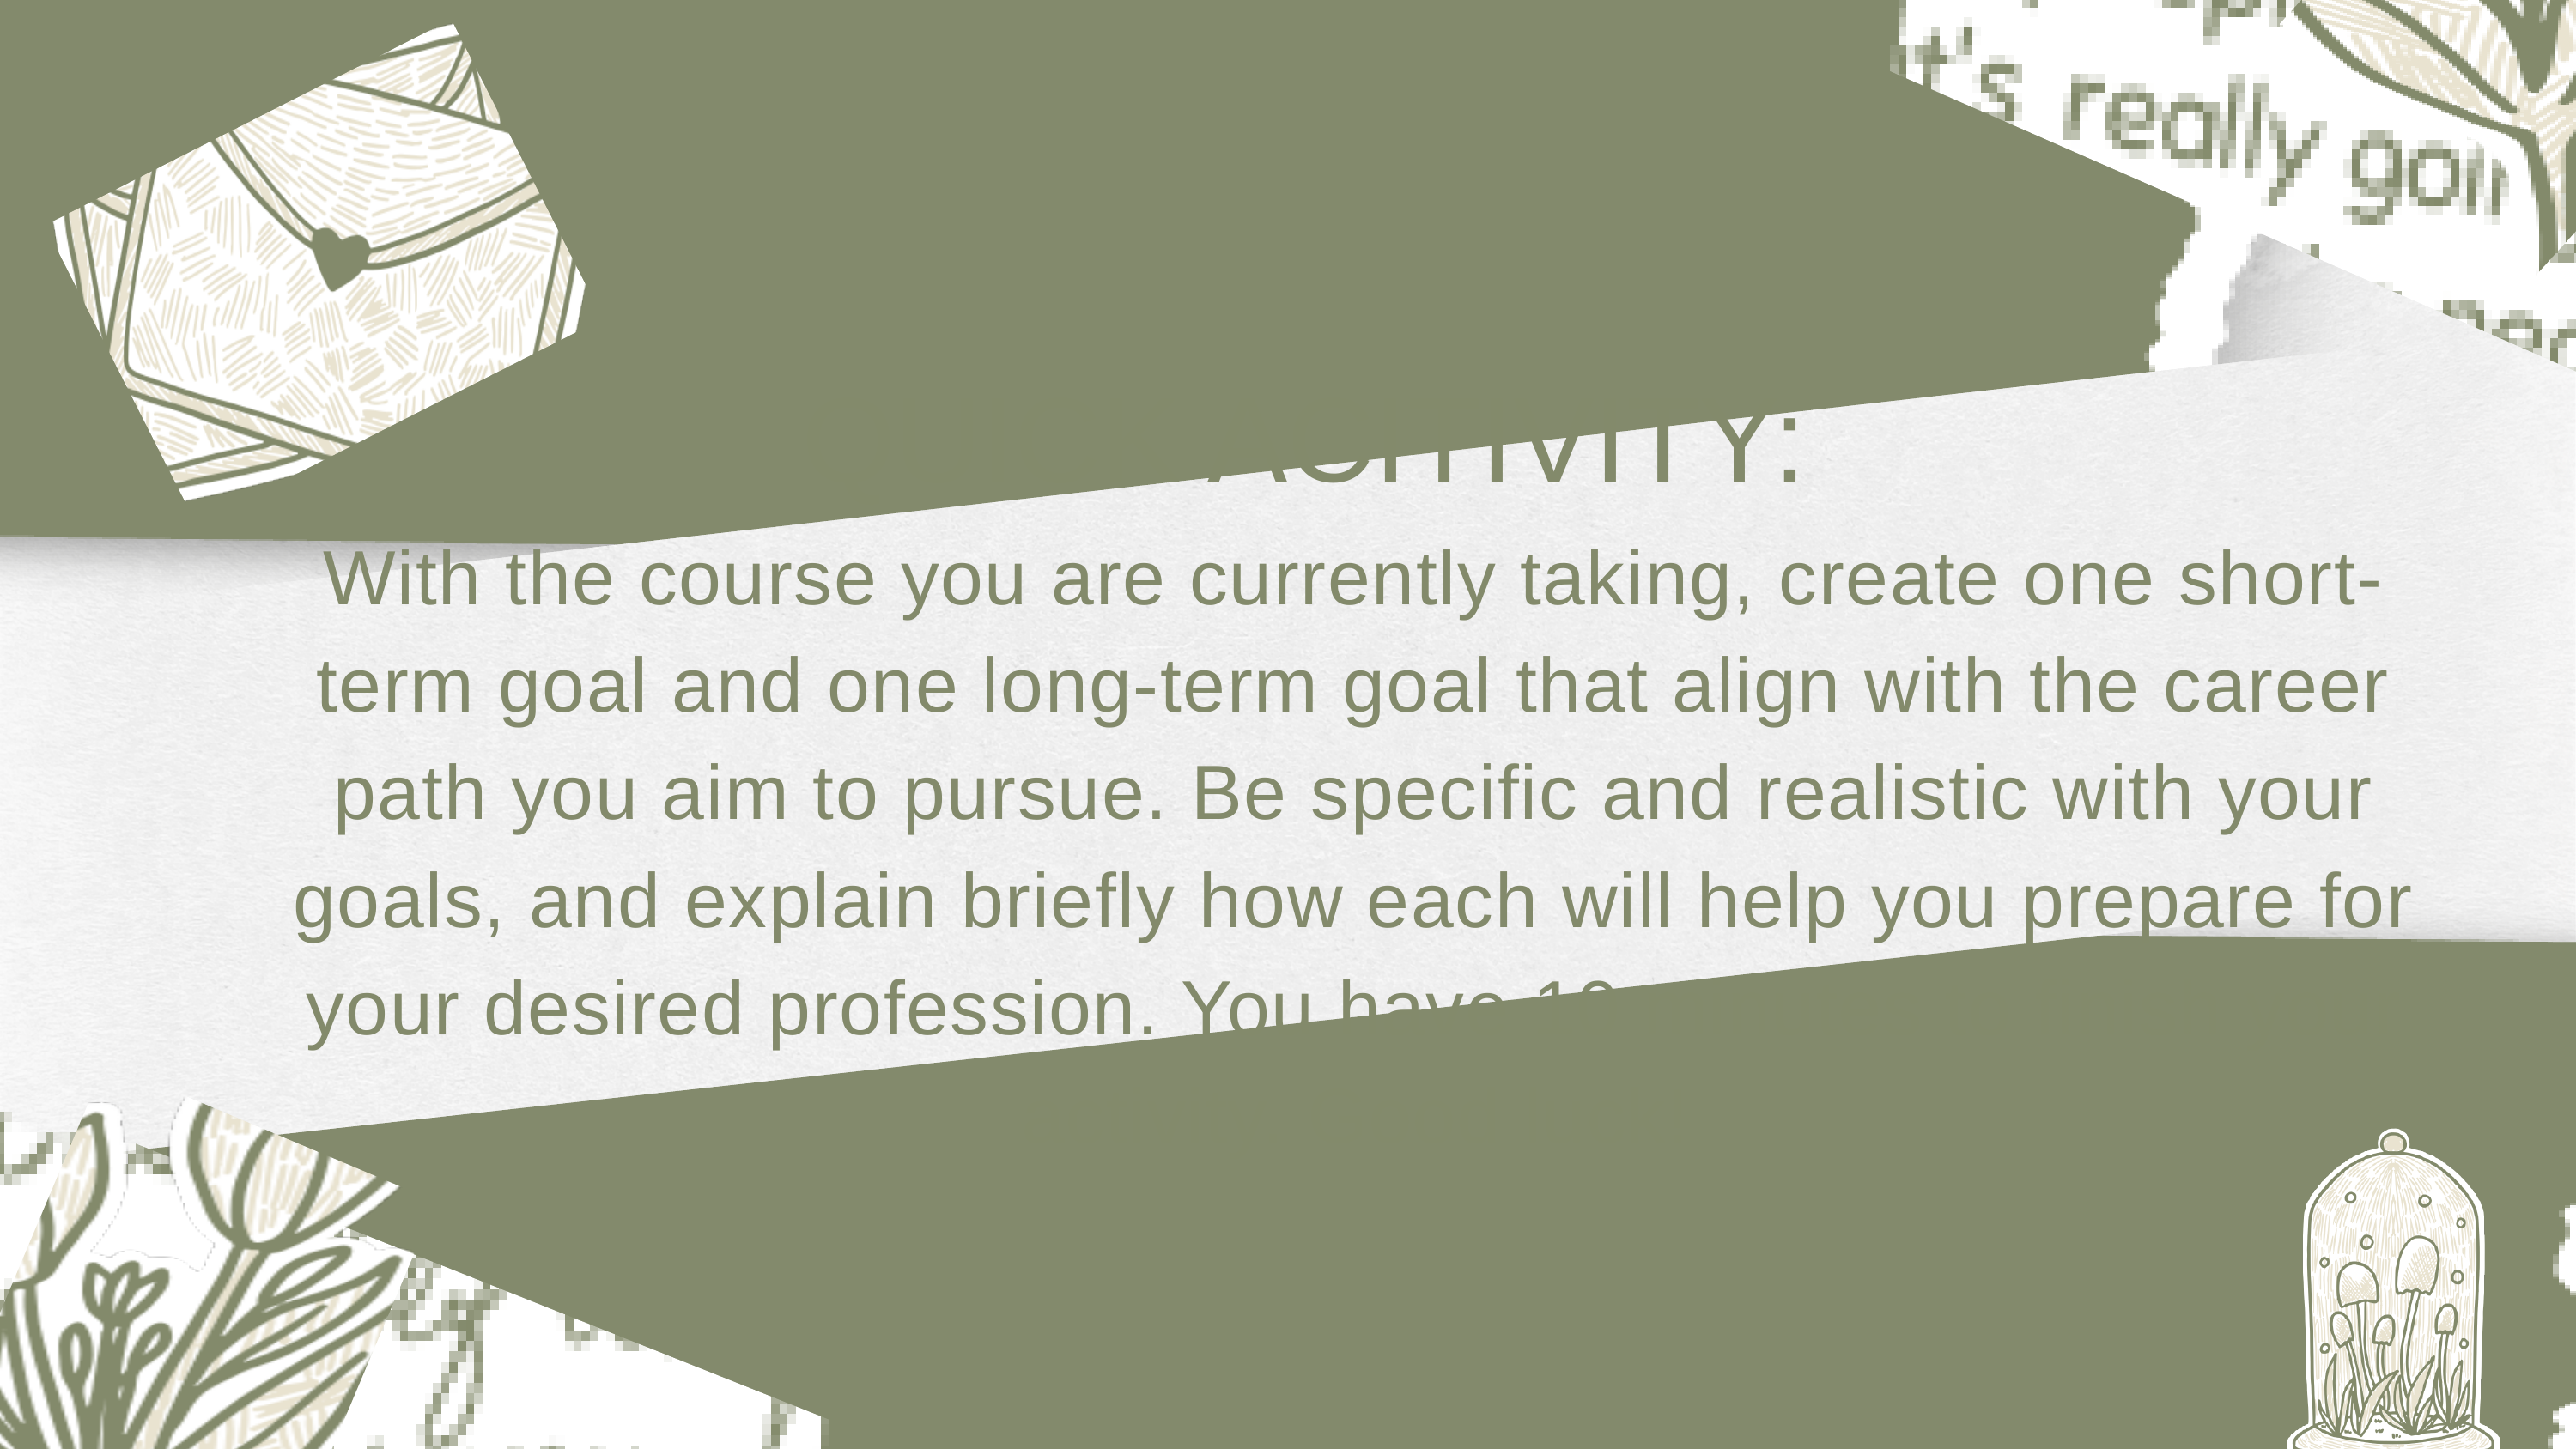

QUICK ACITIVITY:

With the course you are currently taking, create one short-term goal and one long-term goal that align with the career path you aim to pursue. Be specific and realistic with your goals, and explain briefly how each will help you prepare for your desired profession. You have 10 minutes to finish your activity. Good luck!